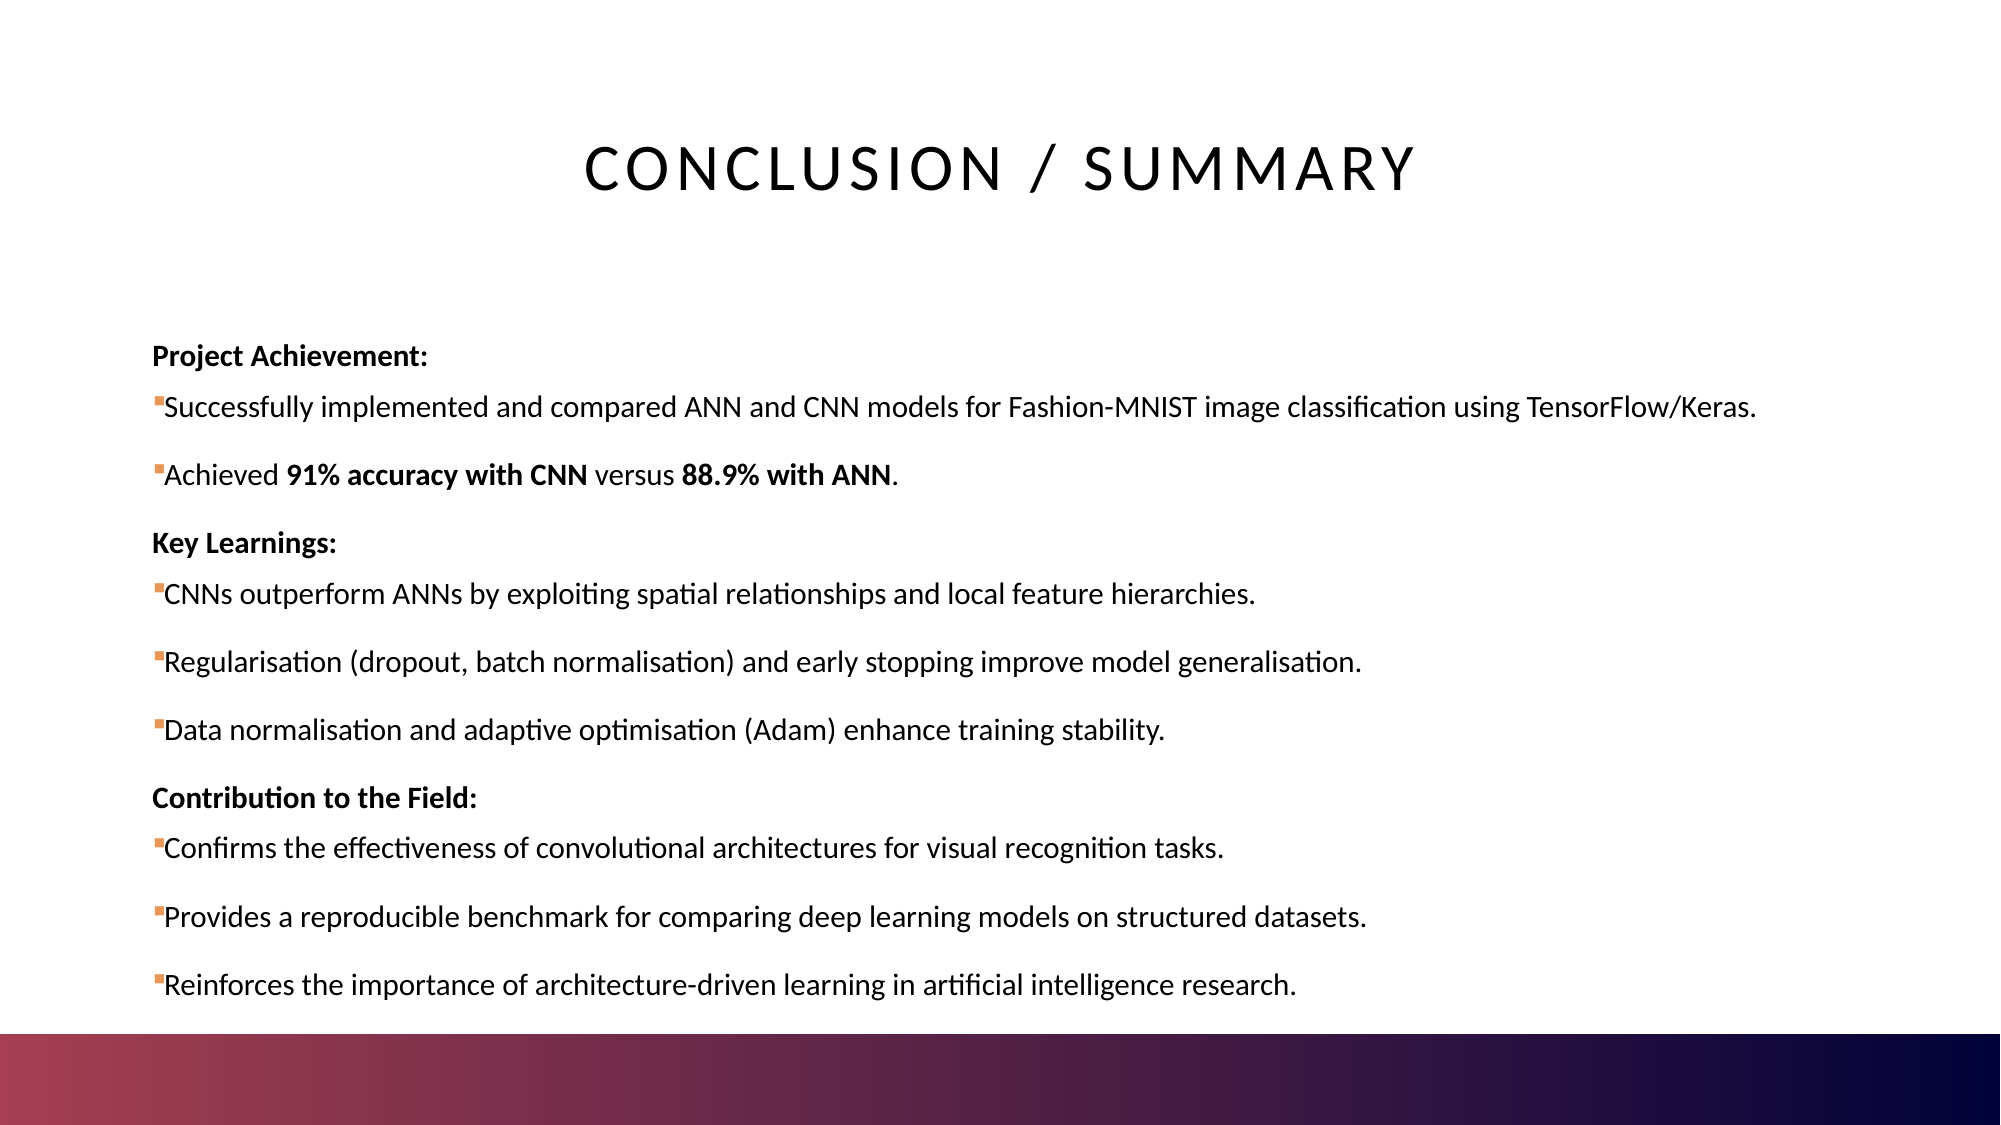

# Conclusion / Summary
Project Achievement:
Successfully implemented and compared ANN and CNN models for Fashion-MNIST image classification using TensorFlow/Keras.
Achieved 91% accuracy with CNN versus 88.9% with ANN.
Key Learnings:
CNNs outperform ANNs by exploiting spatial relationships and local feature hierarchies.
Regularisation (dropout, batch normalisation) and early stopping improve model generalisation.
Data normalisation and adaptive optimisation (Adam) enhance training stability.
Contribution to the Field:
Confirms the effectiveness of convolutional architectures for visual recognition tasks.
Provides a reproducible benchmark for comparing deep learning models on structured datasets.
Reinforces the importance of architecture-driven learning in artificial intelligence research.